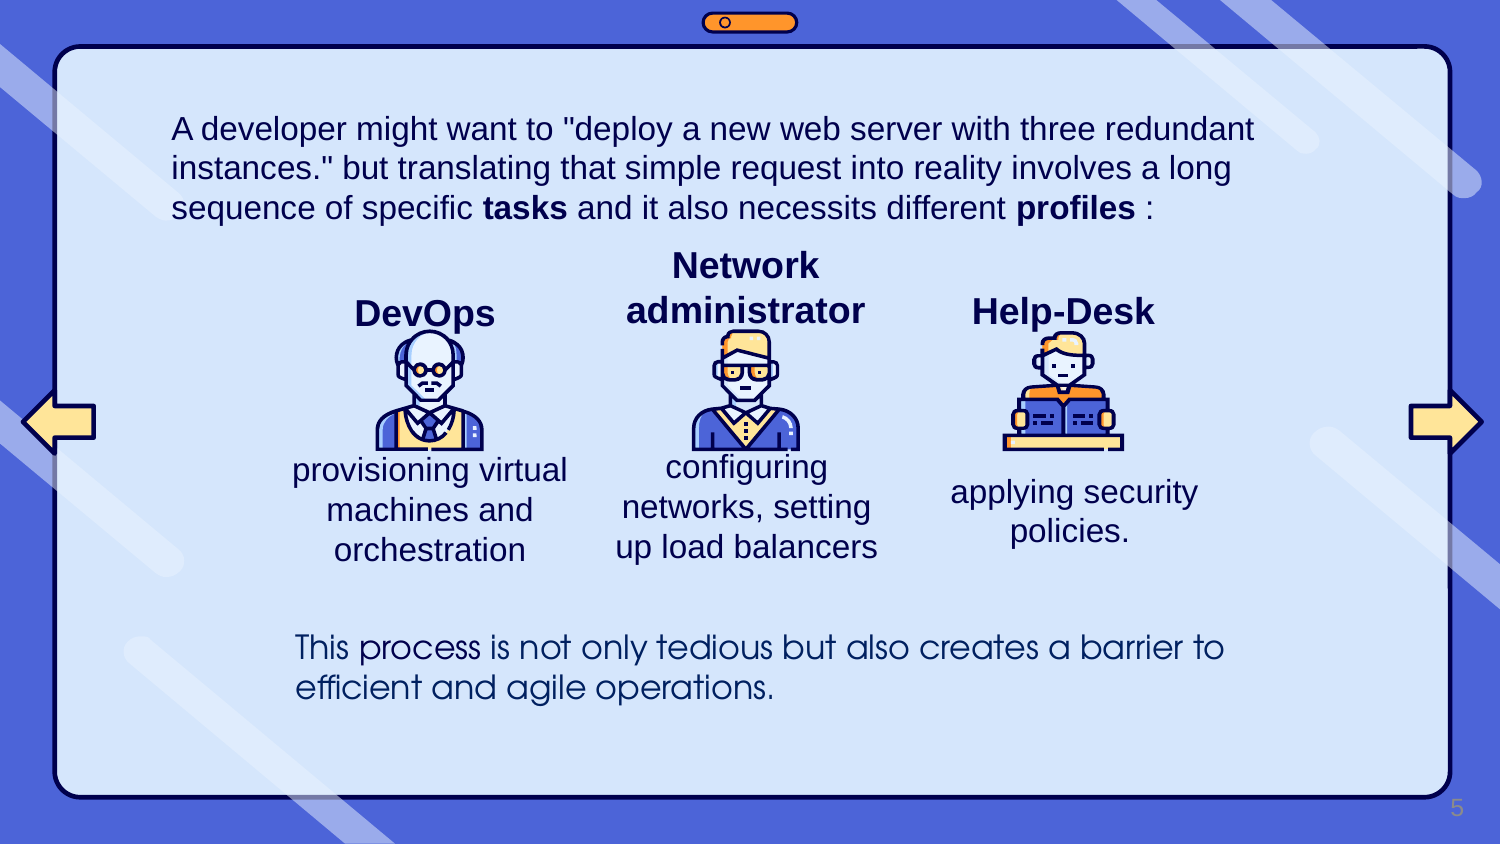

A developer might want to "deploy a new web server with three redundant instances." but translating that simple request into reality involves a long sequence of specific tasks and it also necessits different profiles :
Network administrator
Help-Desk
DevOps

provisioning virtual machines and orchestration
configuring networks, setting up load balancers
applying security policies.
This process is not only tedious but also creates a barrier to efficient and agile operations.
5